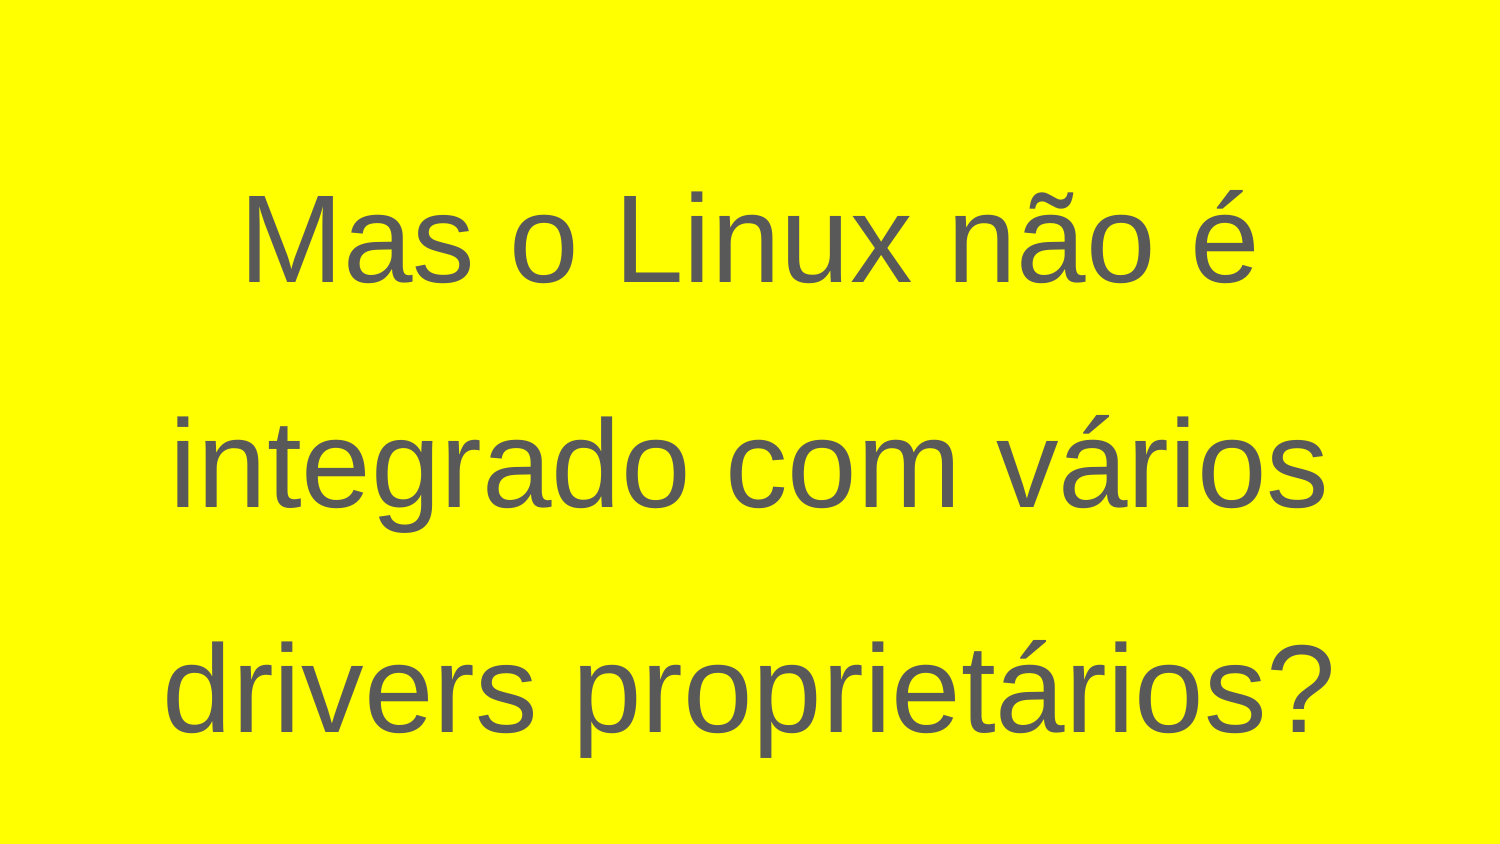

Mas o Linux não é integrado com vários drivers proprietários?